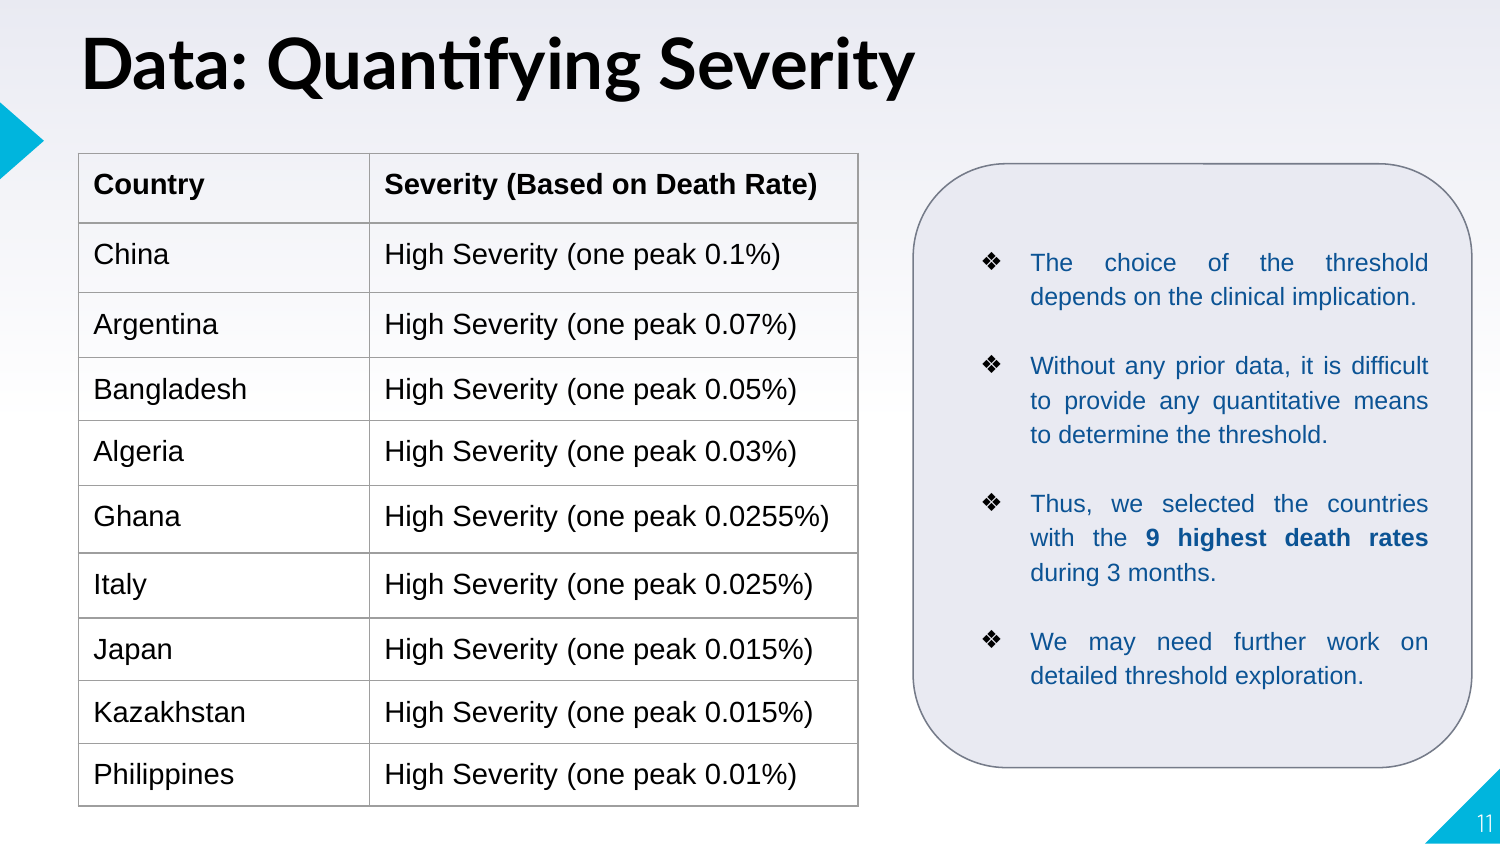

# Data: Quantifying Severity
| Country | Severity (Based on Death Rate) |
| --- | --- |
| China | High Severity (one peak 0.1%) |
| Argentina | High Severity (one peak 0.07%) |
| Bangladesh | High Severity (one peak 0.05%) |
| Algeria | High Severity (one peak 0.03%) |
| Ghana | High Severity (one peak 0.0255%) |
| Italy | High Severity (one peak 0.025%) |
| Japan | High Severity (one peak 0.015%) |
| Kazakhstan | High Severity (one peak 0.015%) |
| Philippines | High Severity (one peak 0.01%) |
The choice of the threshold depends on the clinical implication.

Without any prior data, it is difficult to provide any quantitative means to determine the threshold.

Thus, we selected the countries with the 9 highest death rates during 3 months.

We may need further work on detailed threshold exploration.

11